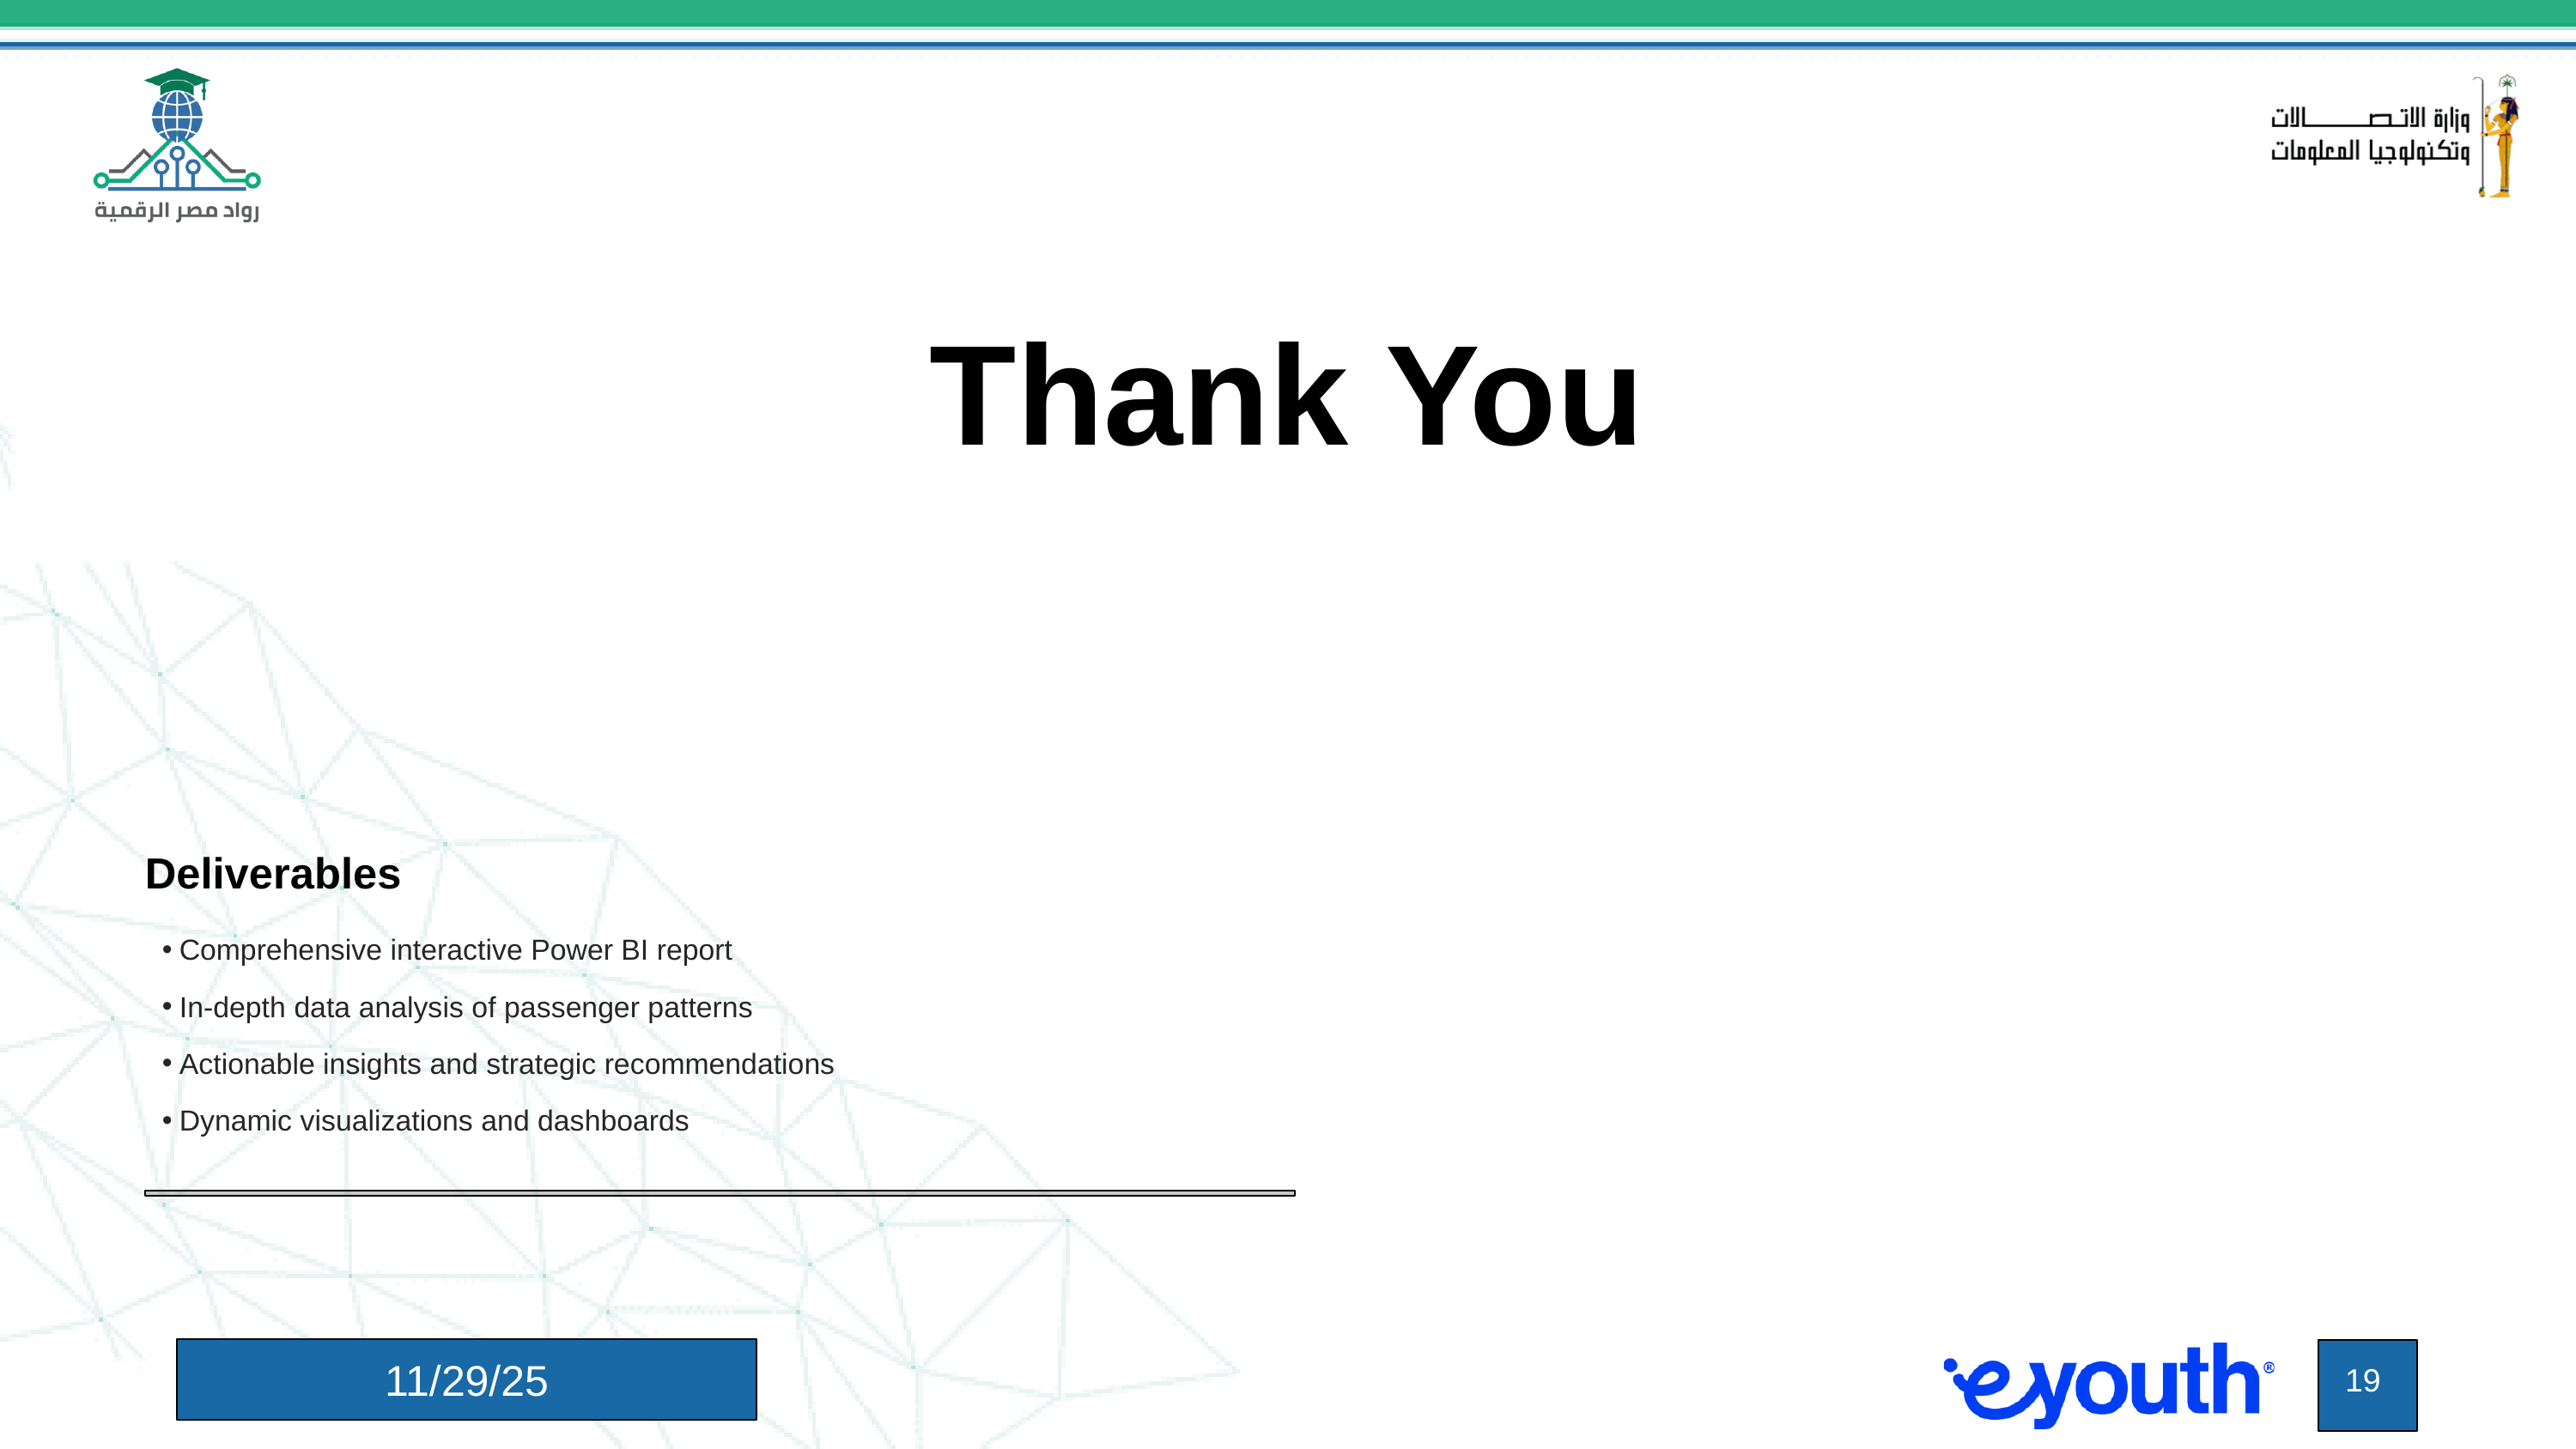

Thank You
Deliverables
Comprehensive interactive Power BI report
In-depth data analysis of passenger patterns
Actionable insights and strategic recommendations
Dynamic visualizations and dashboards

11/29/25

19